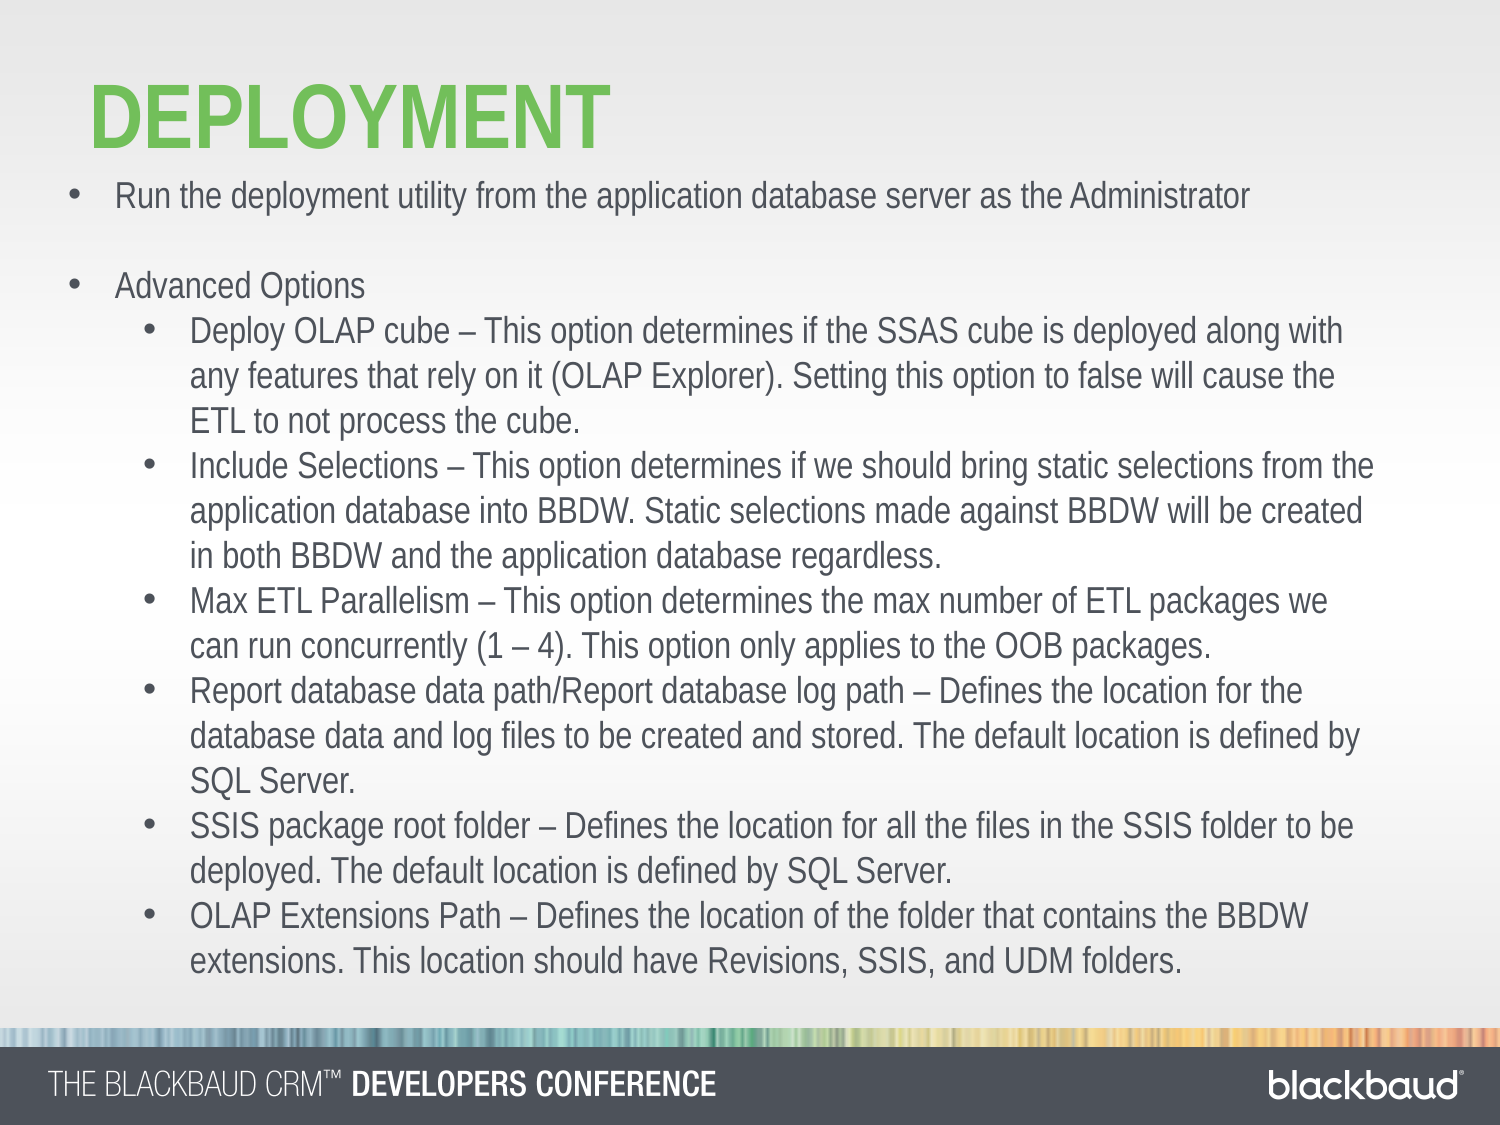

Deployment
Run the deployment utility from the application database server as the Administrator

Advanced Options
Deploy OLAP cube – This option determines if the SSAS cube is deployed along with any features that rely on it (OLAP Explorer). Setting this option to false will cause the ETL to not process the cube.
Include Selections – This option determines if we should bring static selections from the application database into BBDW. Static selections made against BBDW will be created in both BBDW and the application database regardless.
Max ETL Parallelism – This option determines the max number of ETL packages we can run concurrently (1 – 4). This option only applies to the OOB packages.
Report database data path/Report database log path – Defines the location for the database data and log files to be created and stored. The default location is defined by SQL Server.
SSIS package root folder – Defines the location for all the files in the SSIS folder to be deployed. The default location is defined by SQL Server.
OLAP Extensions Path – Defines the location of the folder that contains the BBDW extensions. This location should have Revisions, SSIS, and UDM folders.